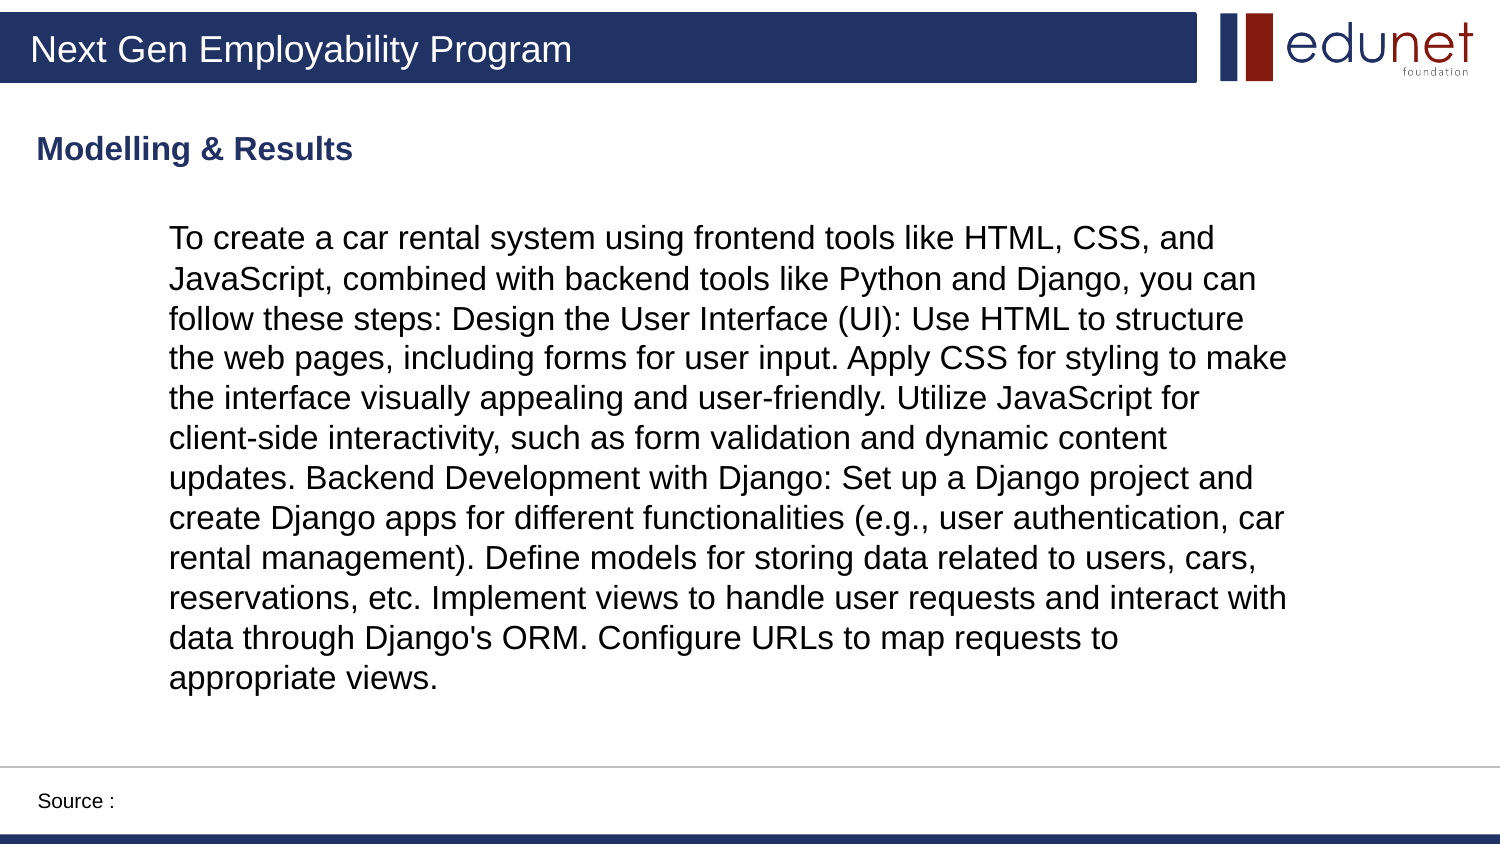

Modelling & Results
To create a car rental system using frontend tools like HTML, CSS, and JavaScript, combined with backend tools like Python and Django, you can follow these steps: Design the User Interface (UI): Use HTML to structure the web pages, including forms for user input. Apply CSS for styling to make the interface visually appealing and user-friendly. Utilize JavaScript for client-side interactivity, such as form validation and dynamic content updates. Backend Development with Django: Set up a Django project and create Django apps for different functionalities (e.g., user authentication, car rental management). Define models for storing data related to users, cars, reservations, etc. Implement views to handle user requests and interact with data through Django's ORM. Configure URLs to map requests to appropriate views.
Source :